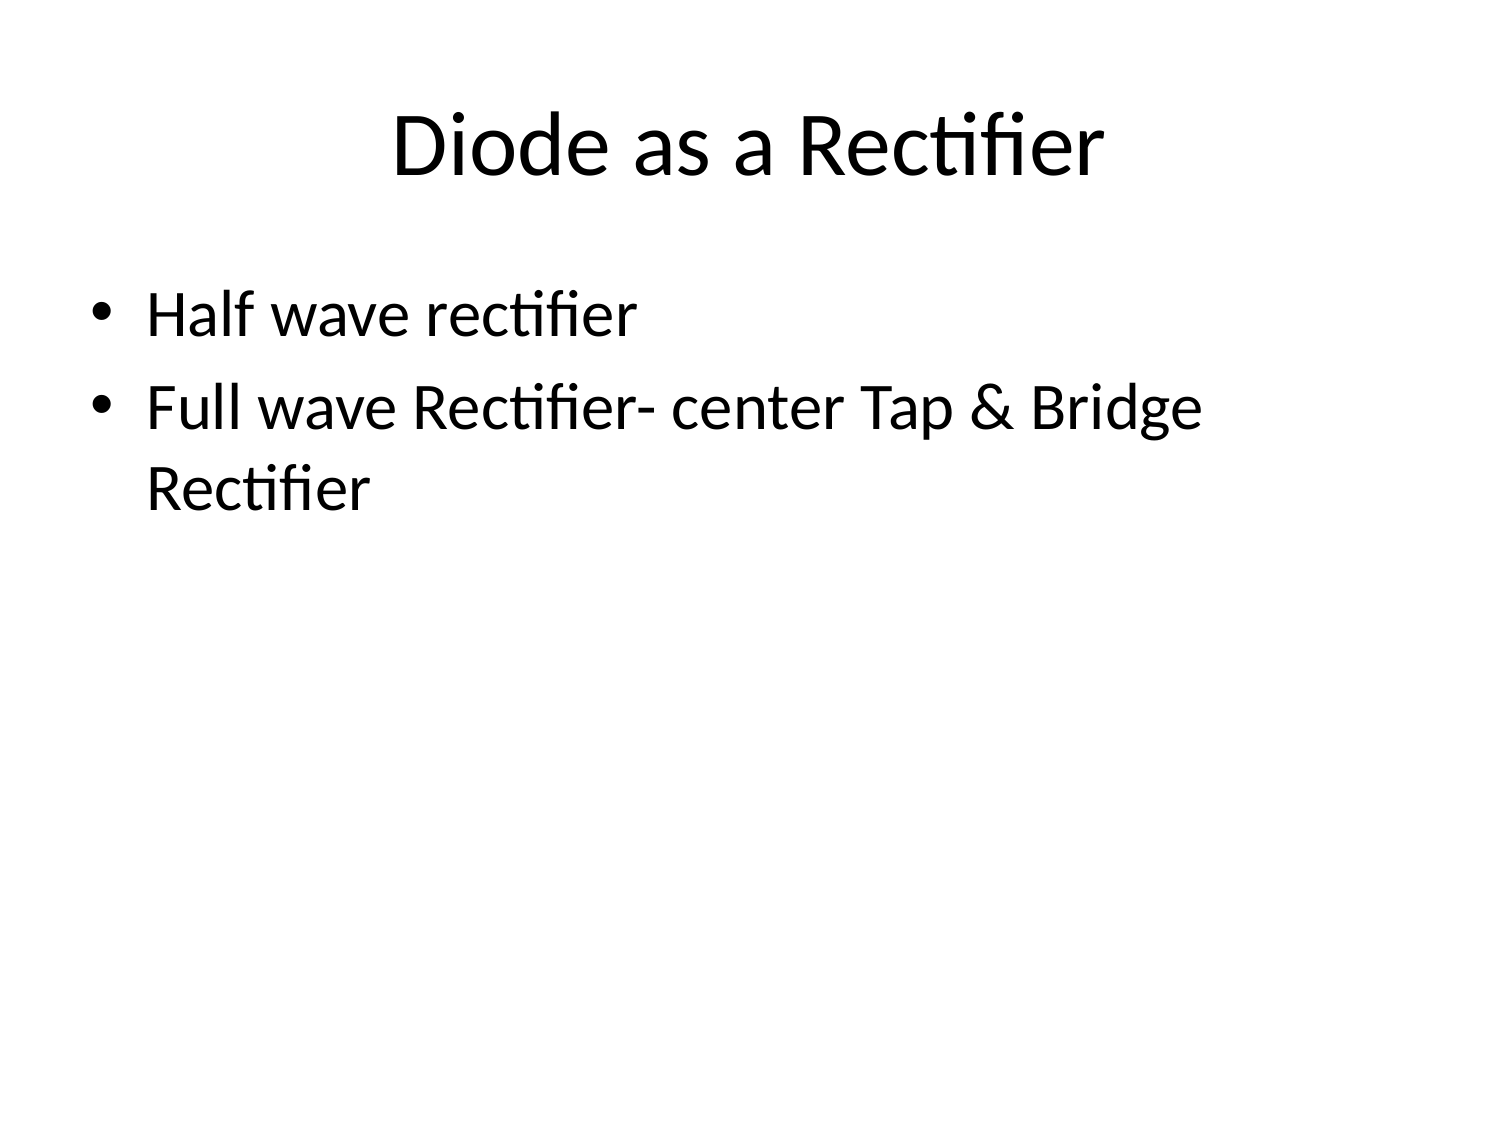

# Diode as a Rectifier
Half wave rectifier
Full wave Rectifier- center Tap & Bridge Rectifier